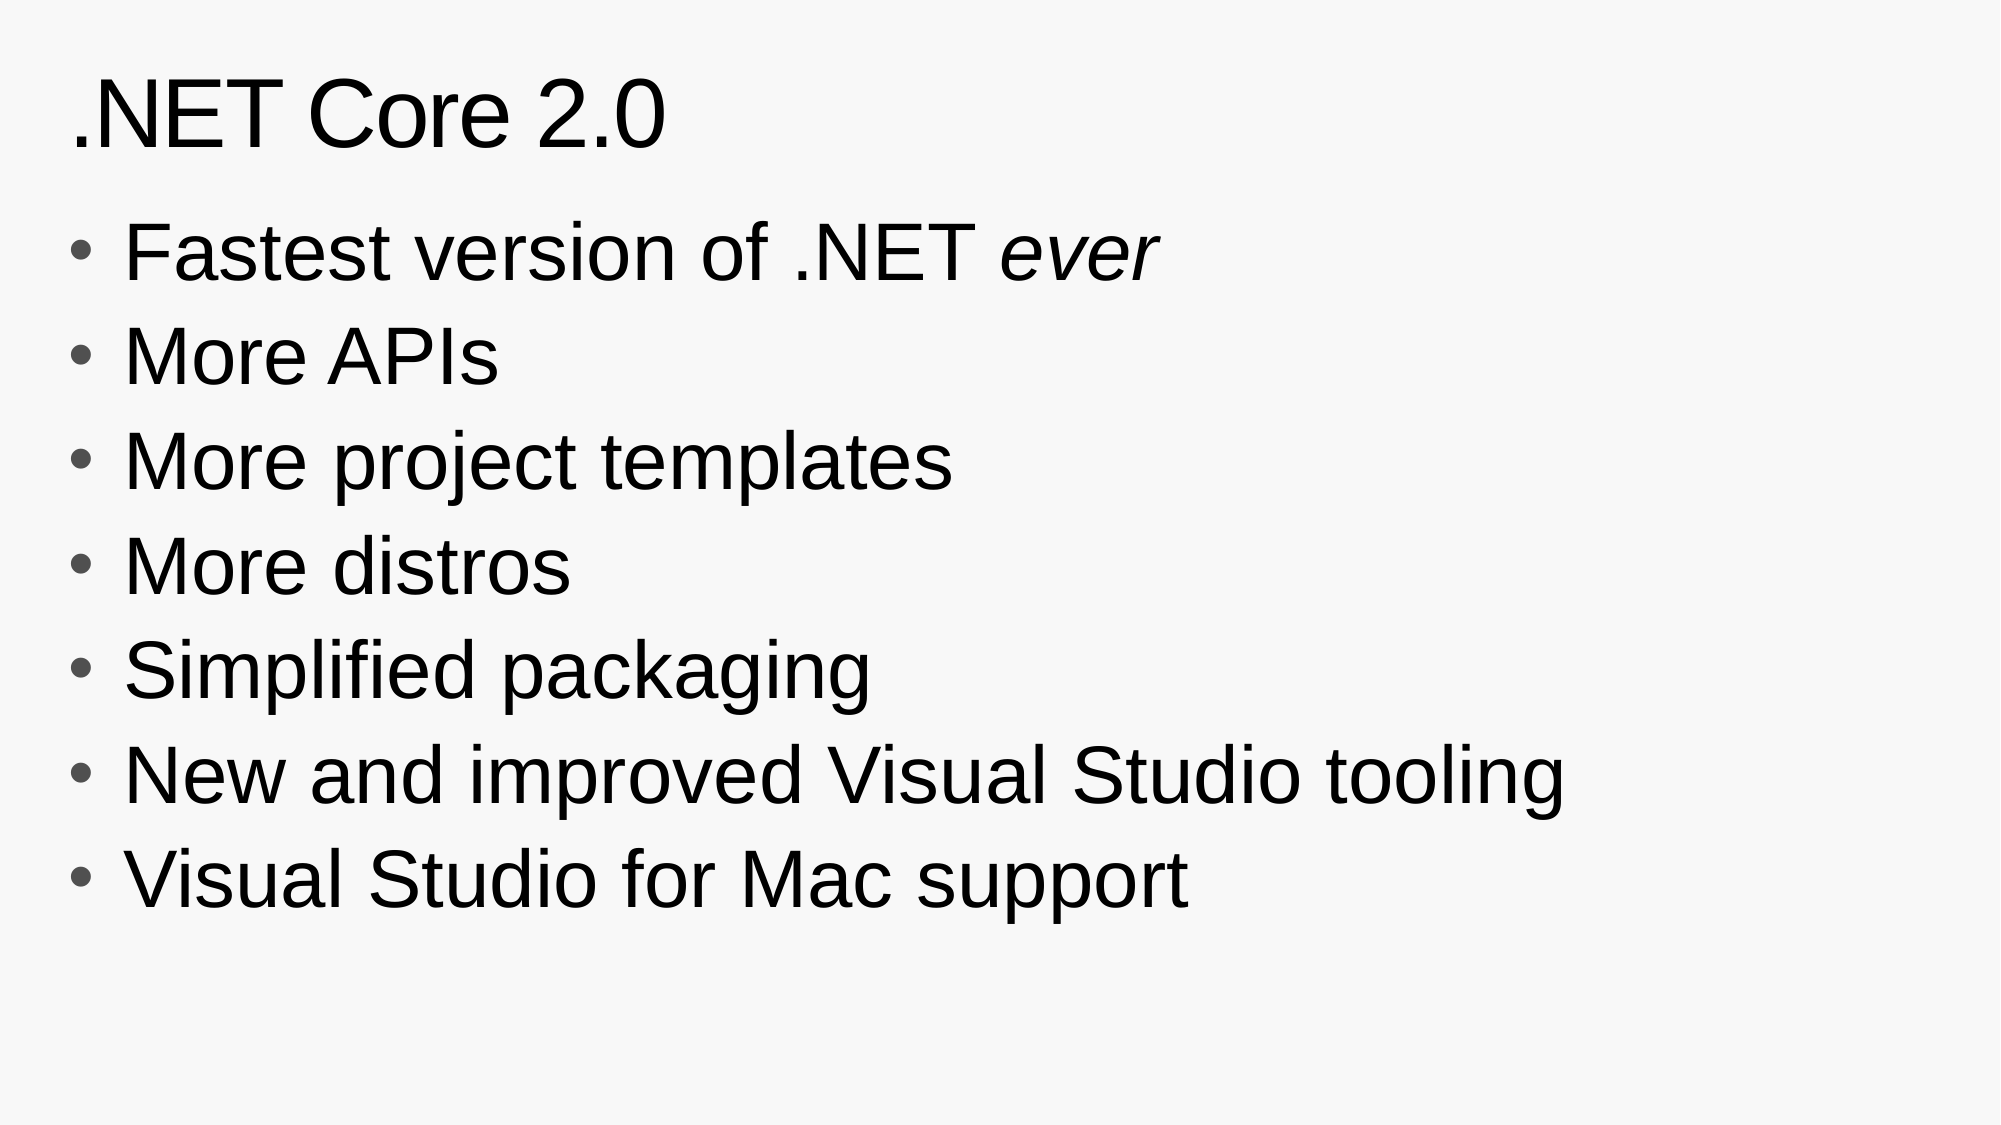

# .NET Core 2.0
Fastest version of .NET ever
More APIs
More project templates
More distros
Simplified packaging
New and improved Visual Studio tooling
Visual Studio for Mac support